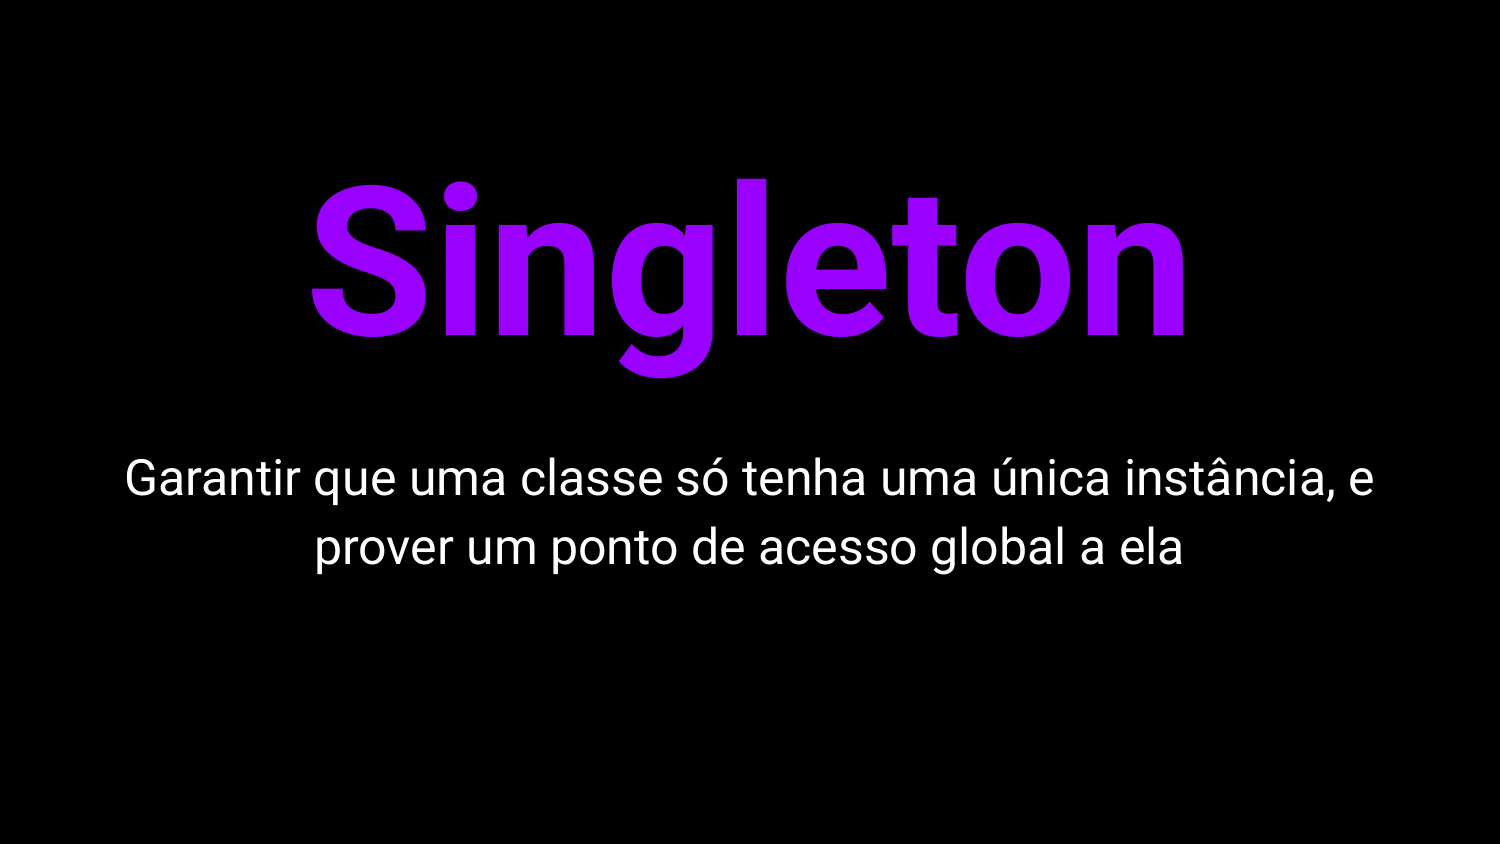

# Singleton
Garantir que uma classe só tenha uma única instância, e
prover um ponto de acesso global a ela